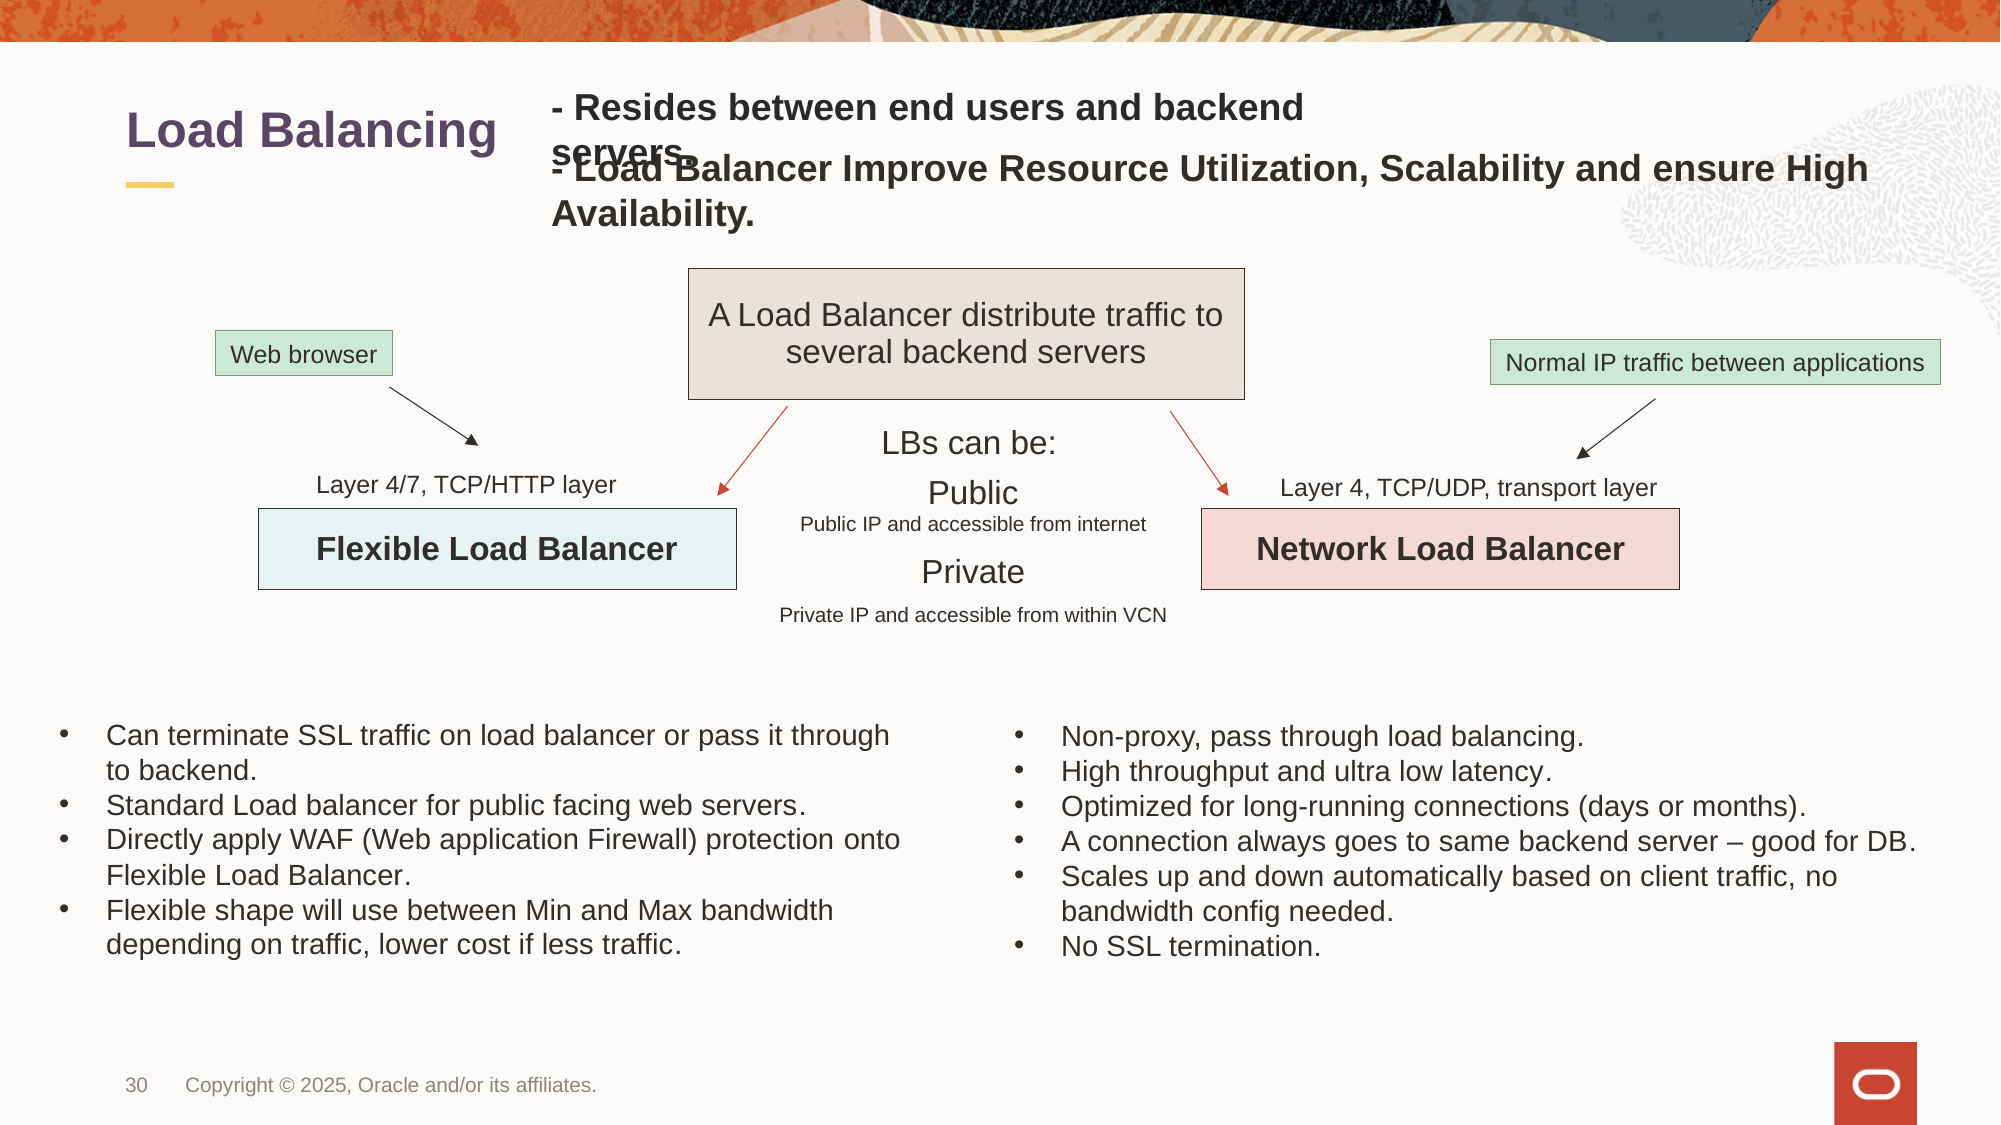

- Resides between end users and backend servers.
Load Balancing
- Load Balancer Improve Resource Utilization, Scalability and ensure High Availability.
A Load Balancer distribute traffic to several backend servers
Web browser
Normal IP traffic between applications
LBs can be:
Layer 4/7, TCP/HTTP layer
Public
Public IP and accessible from internet
Layer 4, TCP/UDP, transport layer
Network Load Balancer
Flexible Load Balancer
Private
Private IP and accessible from within VCN
Can terminate SSL traffic on load balancer or pass it through to backend.
Standard Load balancer for public facing web servers.
Directly apply WAF (Web application Firewall) protection onto Flexible Load Balancer.
Flexible shape will use between Min and Max bandwidth depending on traffic, lower cost if less traffic.
Non-proxy, pass through load balancing.
High throughput and ultra low latency.
Optimized for long-running connections (days or months).
A connection always goes to same backend server – good for DB.
Scales up and down automatically based on client traffic, no bandwidth config needed.
No SSL termination.
30
Copyright © 2025, Oracle and/or its affiliates.